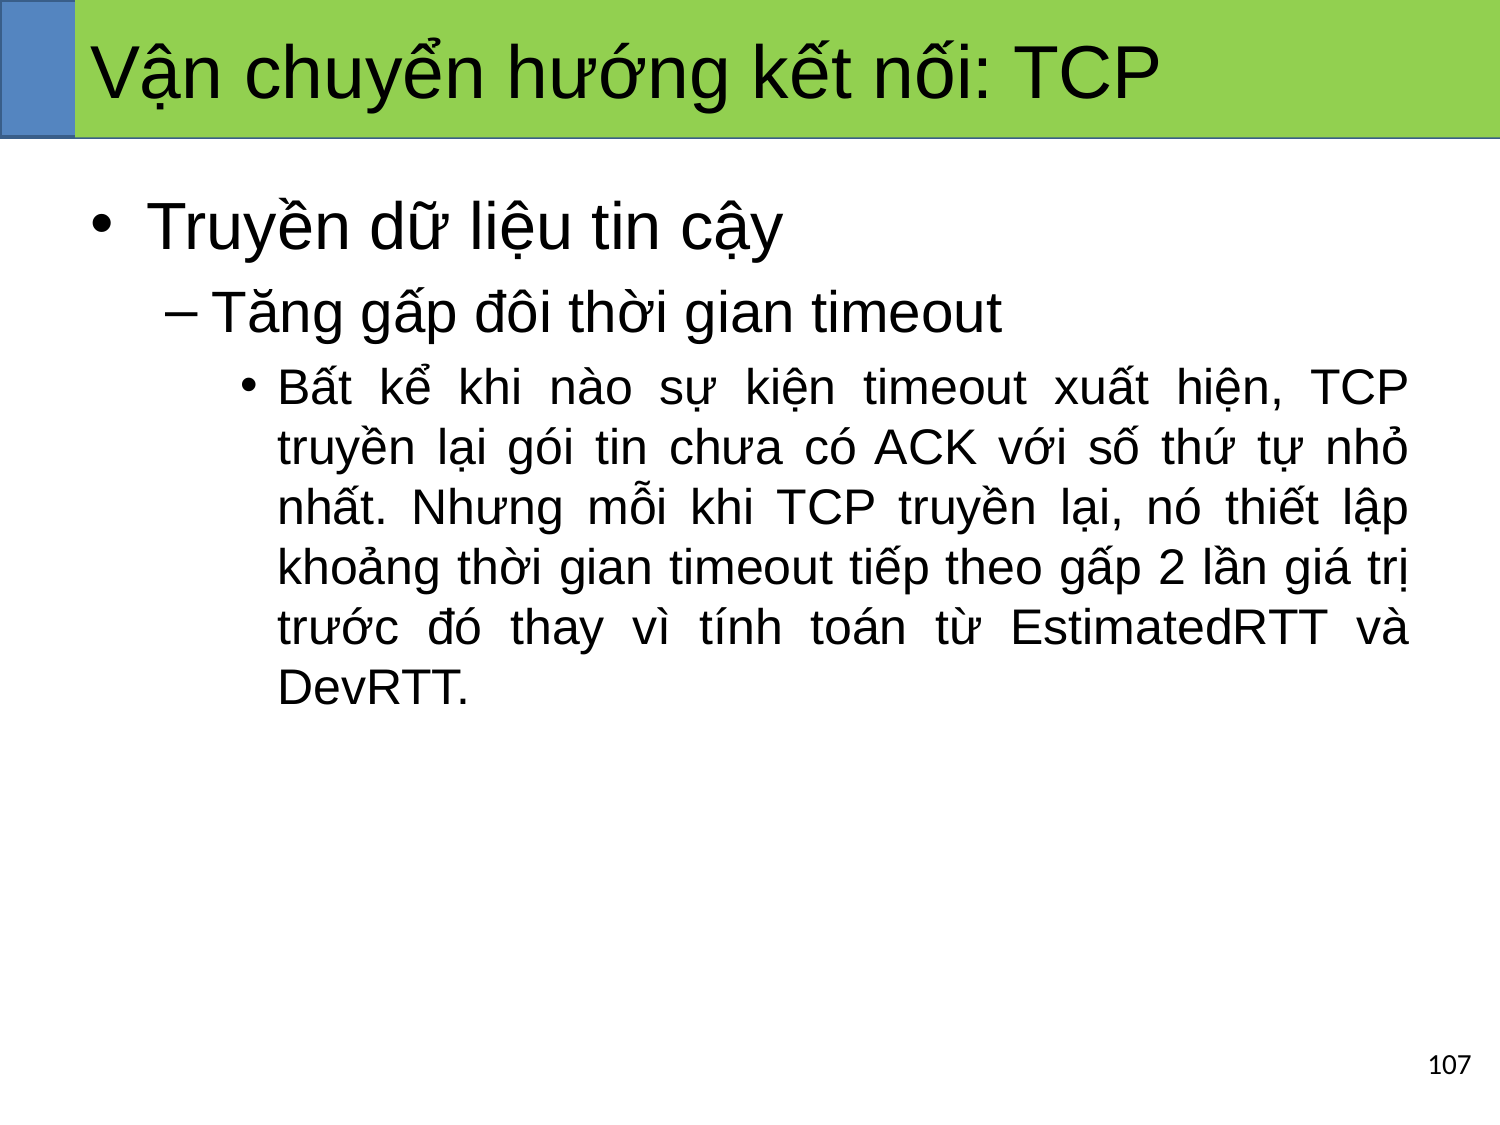

# Vận chuyển hướng kết nối: TCP
Truyền dữ liệu tin cậy
Tăng gấp đôi thời gian timeout
Bất kể khi nào sự kiện timeout xuất hiện, TCP truyền lại gói tin chưa có ACK với số thứ tự nhỏ nhất. Nhưng mỗi khi TCP truyền lại, nó thiết lập khoảng thời gian timeout tiếp theo gấp 2 lần giá trị trước đó thay vì tính toán từ EstimatedRTT và DevRTT.

107